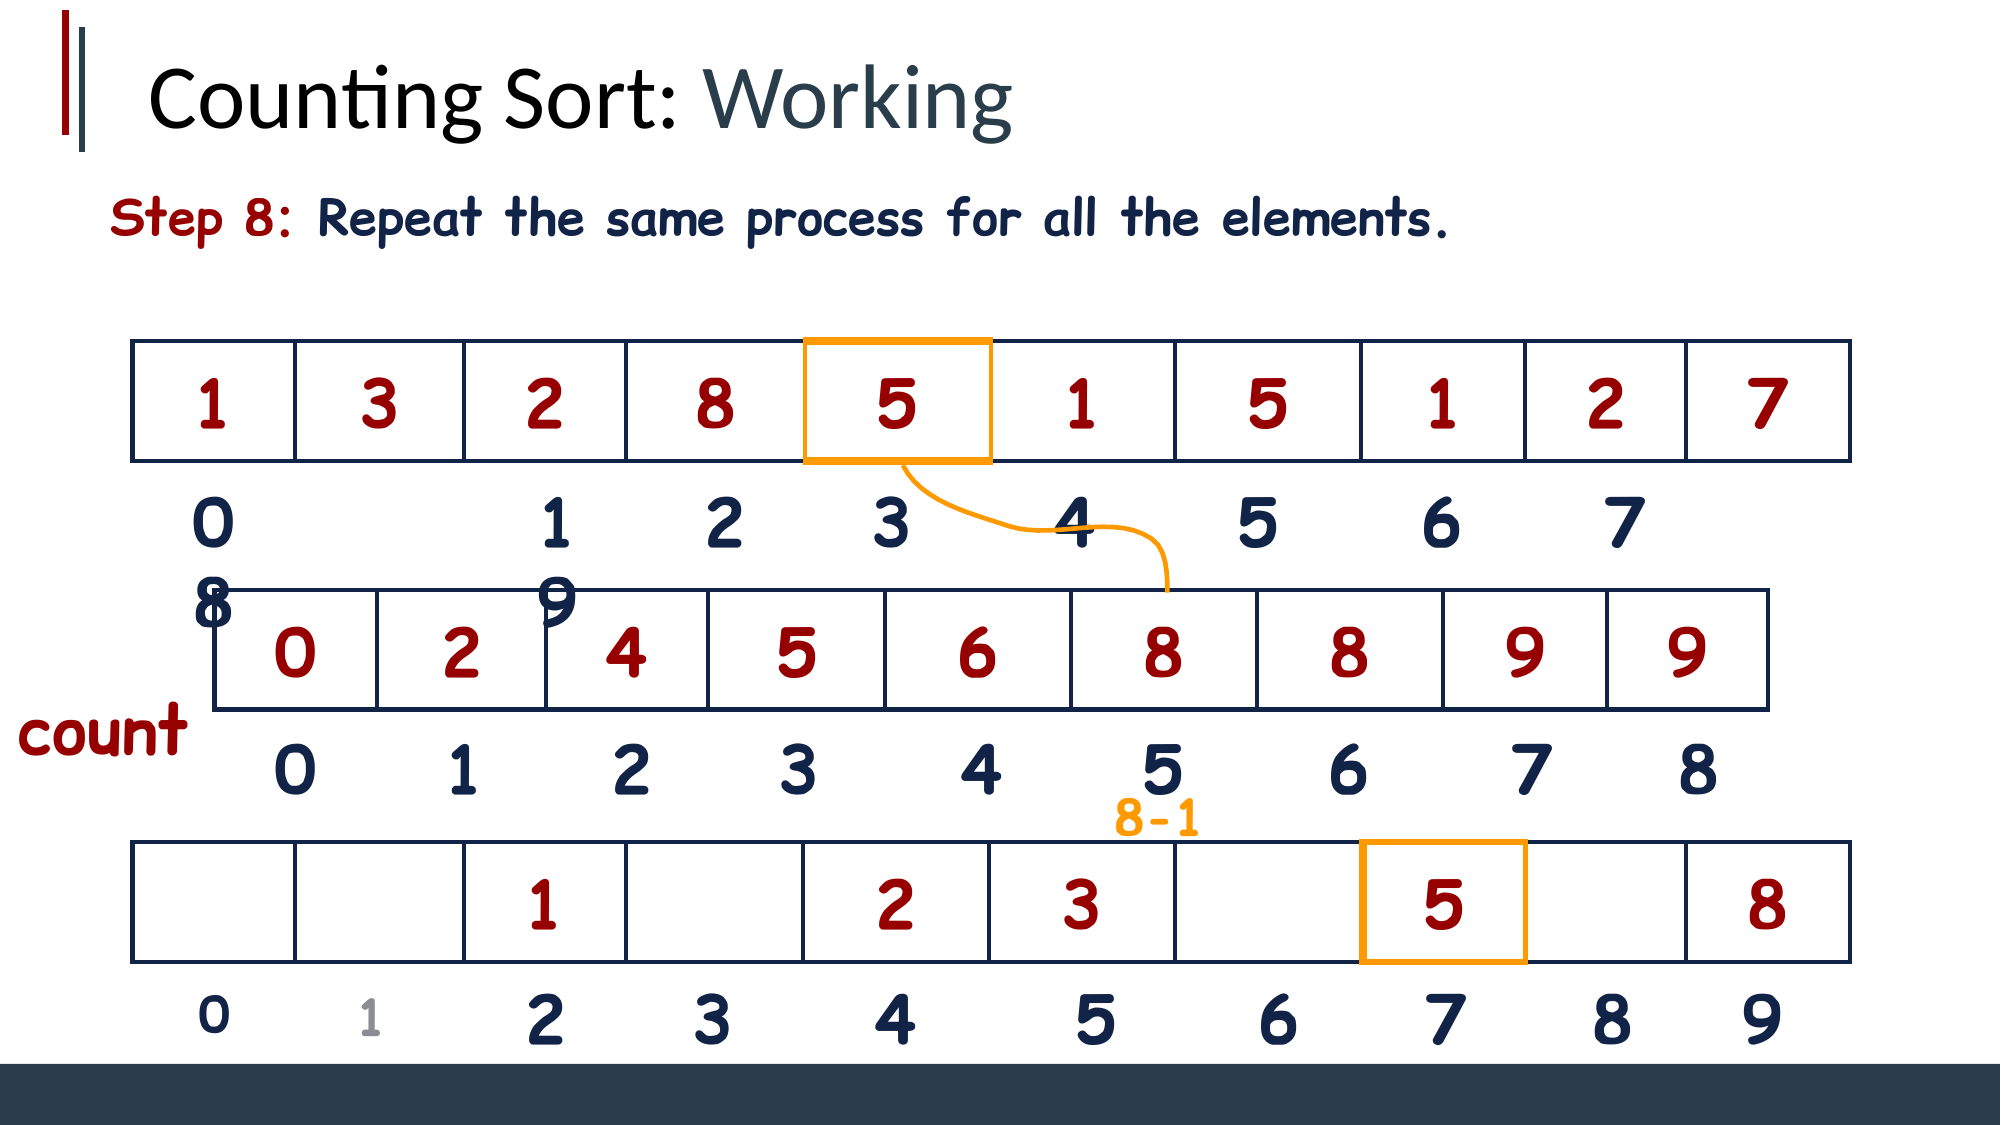

# Counting Sort: Working
Step 8: Repeat the same process for all the elements.
| 1 | 3 | 2 | 8 | 5 | 1 | 5 | 1 | 2 | 7 |
| --- | --- | --- | --- | --- | --- | --- | --- | --- | --- |

0	1	2	3	4	5	6	7	8	9
count
| 0 | 2 | 4 | 5 | 6 | 8 | 8 | 9 | 9 |
| --- | --- | --- | --- | --- | --- | --- | --- | --- |
0	1	2	3	4
5	6	7	8
8-1
|  |  | 1 |  | 2 | 3 |  | 5 |  | 8 |
| --- | --- | --- | --- | --- | --- | --- | --- | --- | --- |
2
3
4
5
6
7
8
9
1
0
45